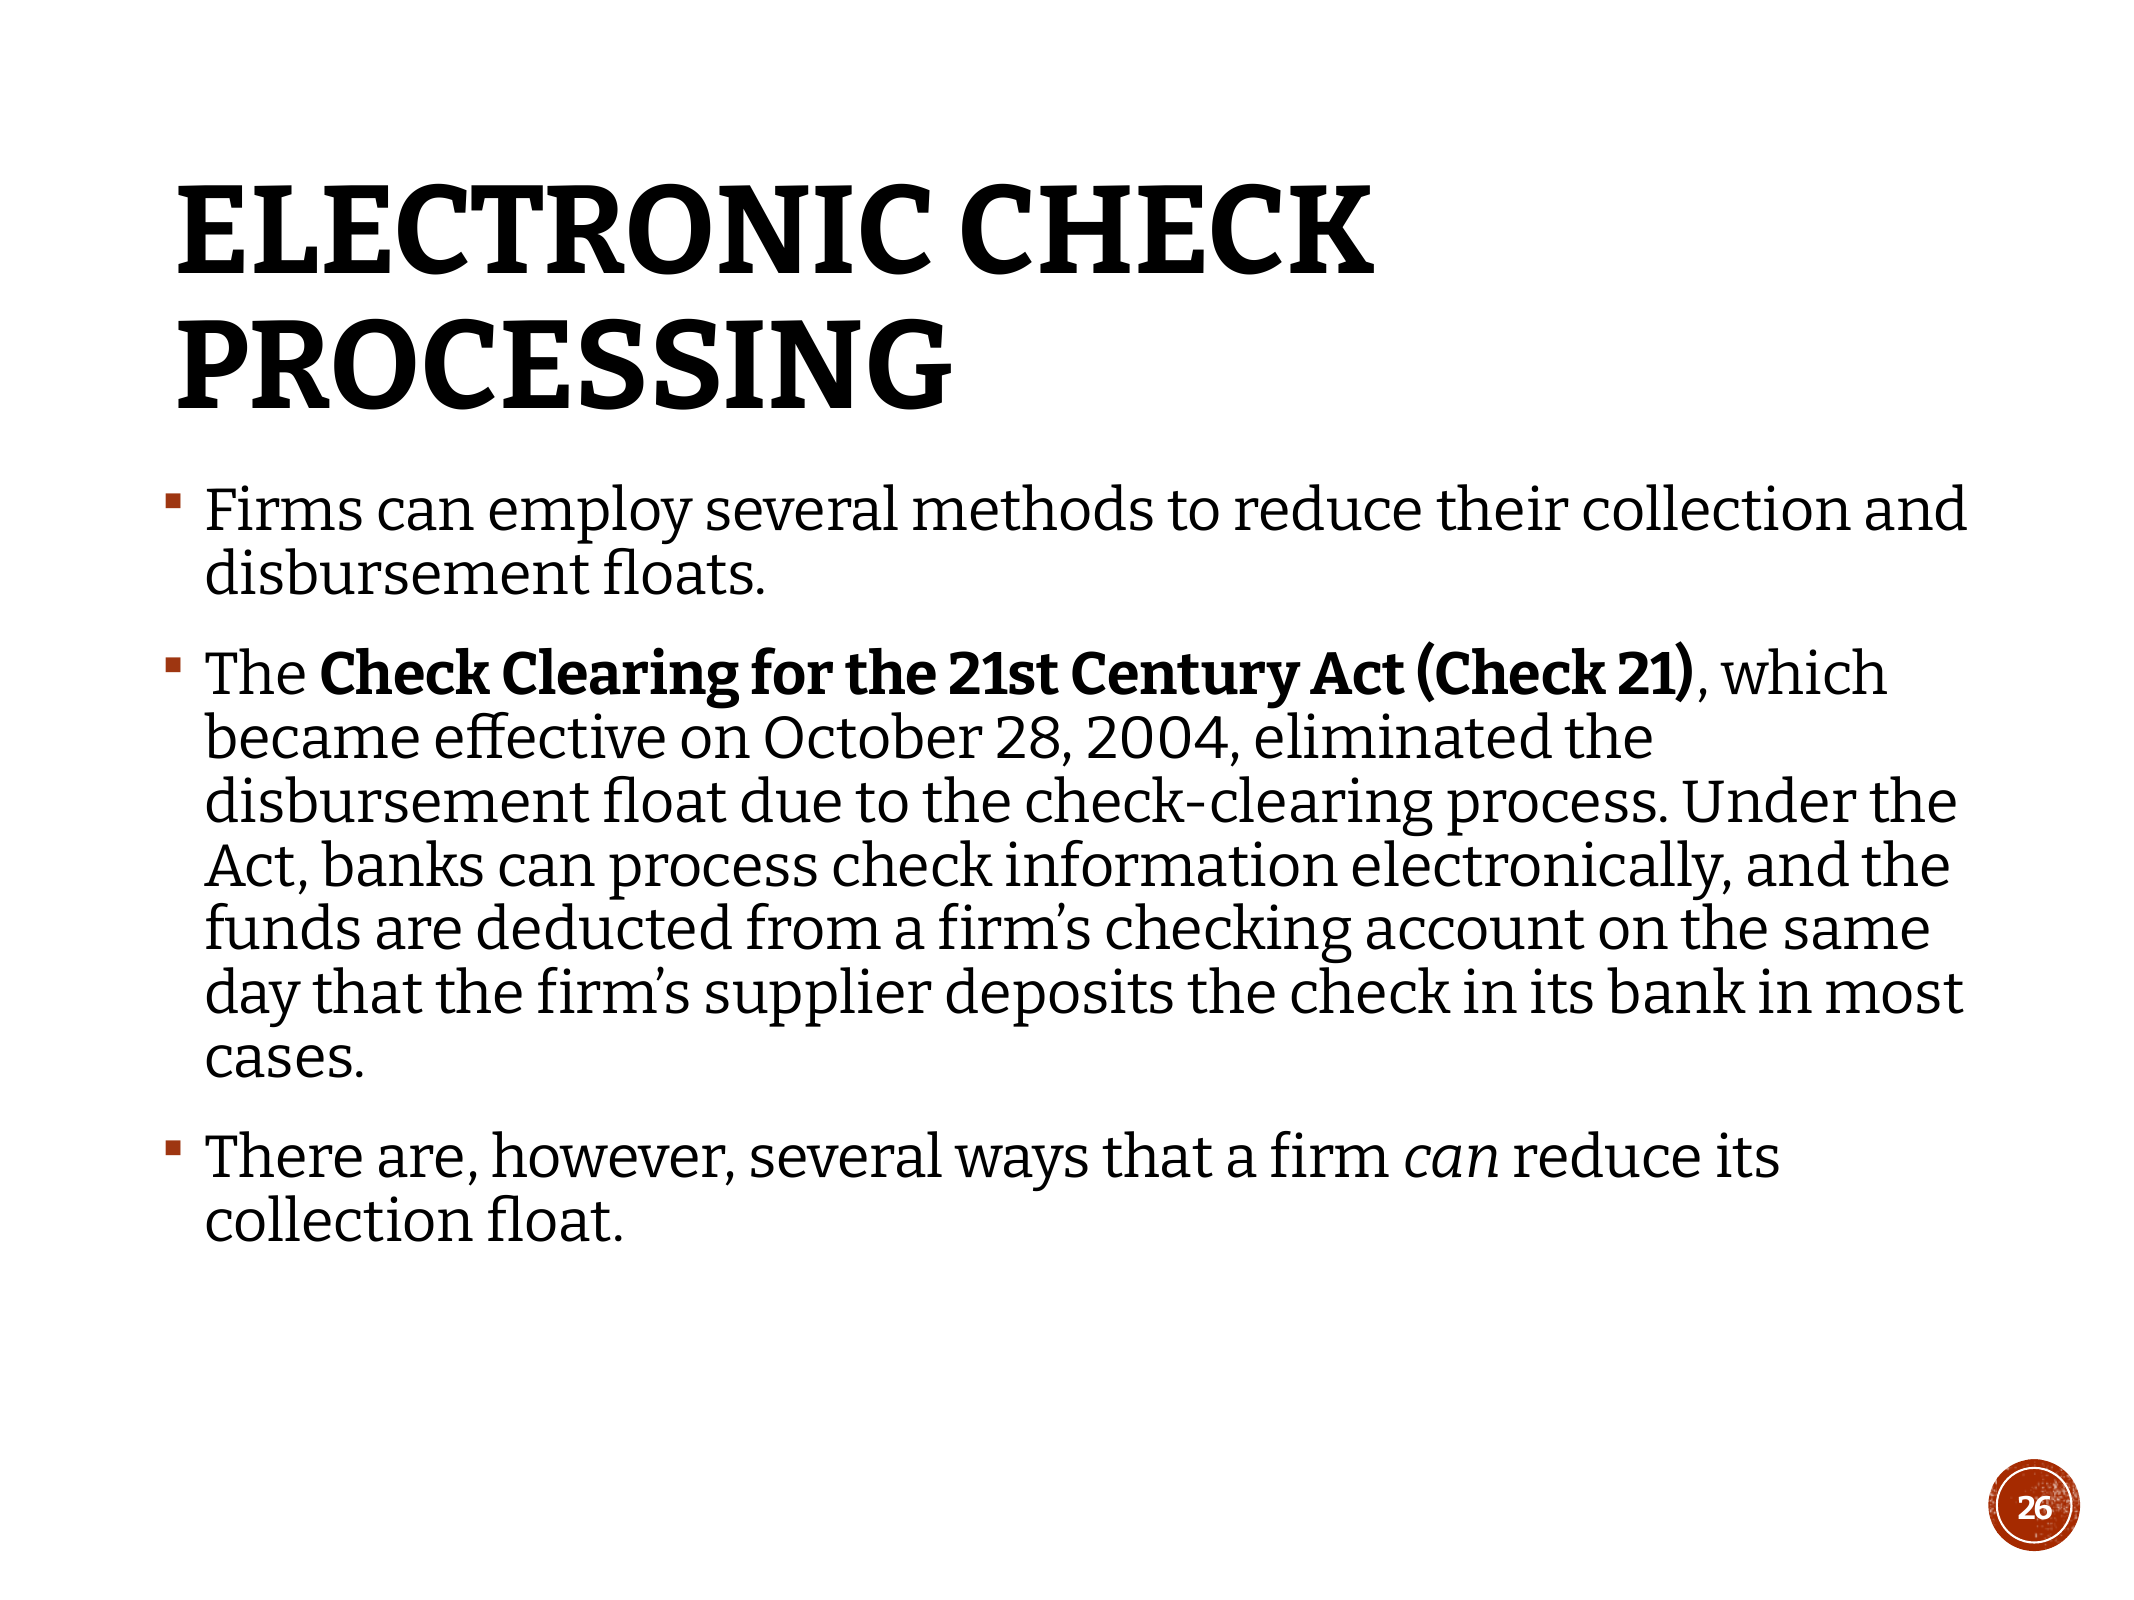

# Electronic Check Processing
Firms can employ several methods to reduce their collection and disbursement floats.
The Check Clearing for the 21st Century Act (Check 21), which became effective on October 28, 2004, eliminated the disbursement float due to the check-clearing process. Under the Act, banks can process check information electronically, and the funds are deducted from a firm’s checking account on the same day that the firm’s supplier deposits the check in its bank in most cases.
There are, however, several ways that a firm can reduce its collection float.

26